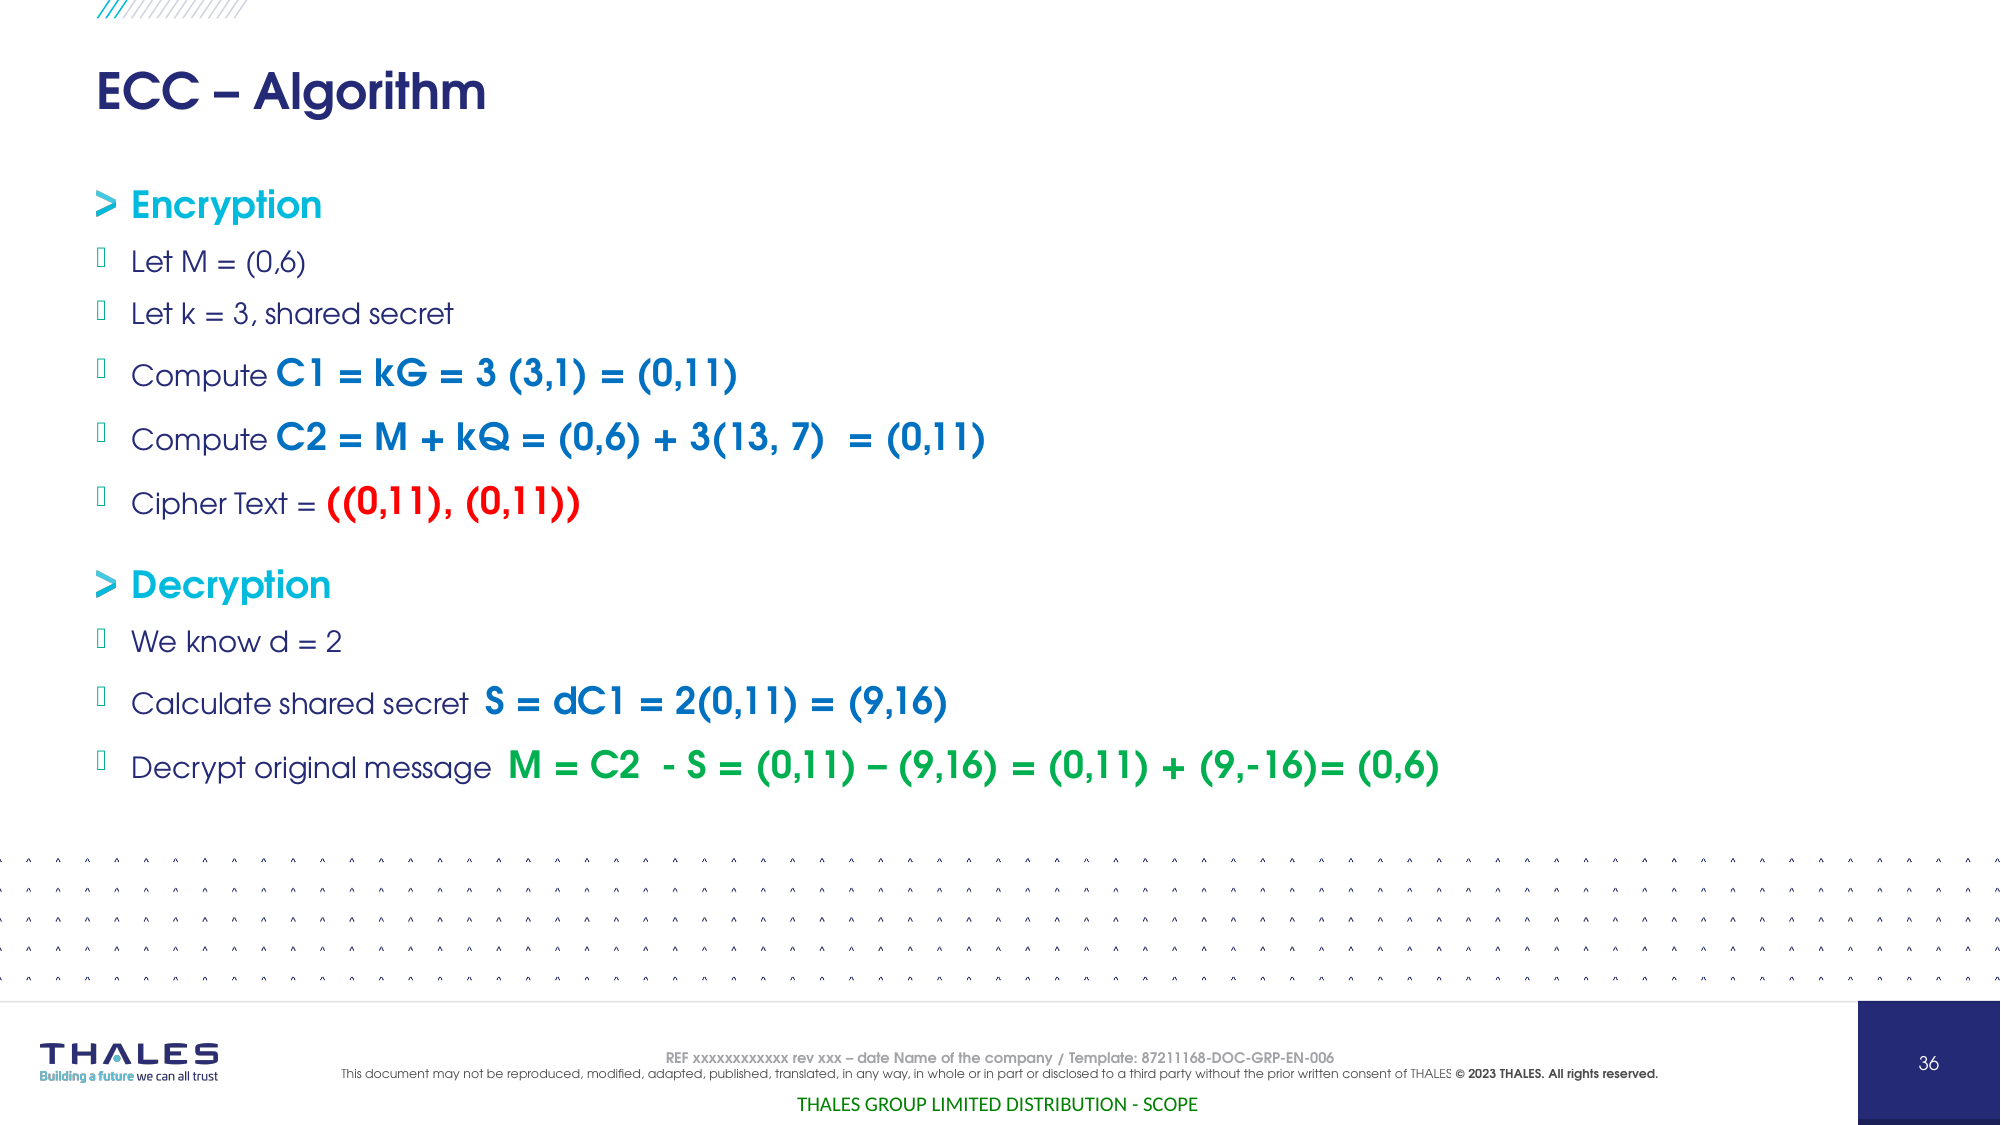

# ECC – Algorithm
Encryption
Let M = (0,6)
Let k = 3, shared secret
Compute C1 = kG = 3 (3,1) = (0,11)
Compute C2 = M + kQ = (0,6) + 3(13, 7)  = (0,11)
Cipher Text = ((0,11), (0,11))
Decryption
We know d = 2
Calculate shared secret  S = dC1 = 2(0,11) = (9,16)
Decrypt original message  M = C2  - S = (0,11) – (9,16) = (0,11) + (9,-16)= (0,6)